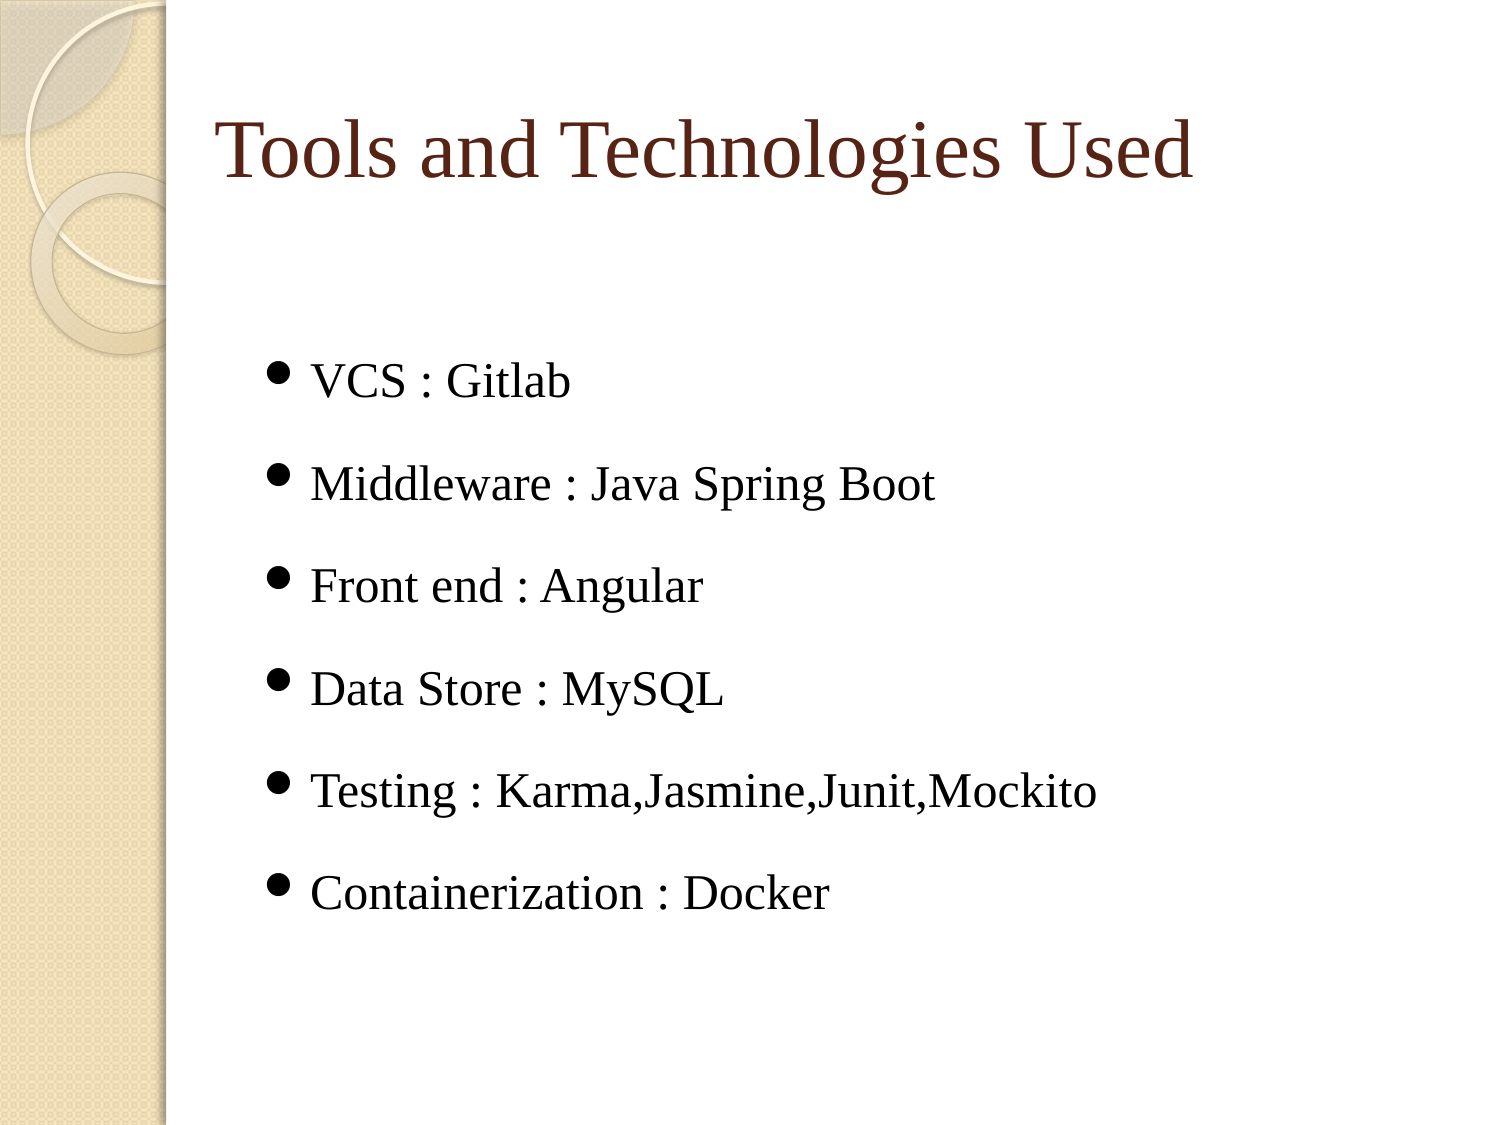

# Tools and Technologies Used

VCS : Gitlab
Middleware : Java Spring Boot
Front end : Angular
Data Store : MySQL
Testing : Karma,Jasmine,Junit,Mockito
Containerization : Docker